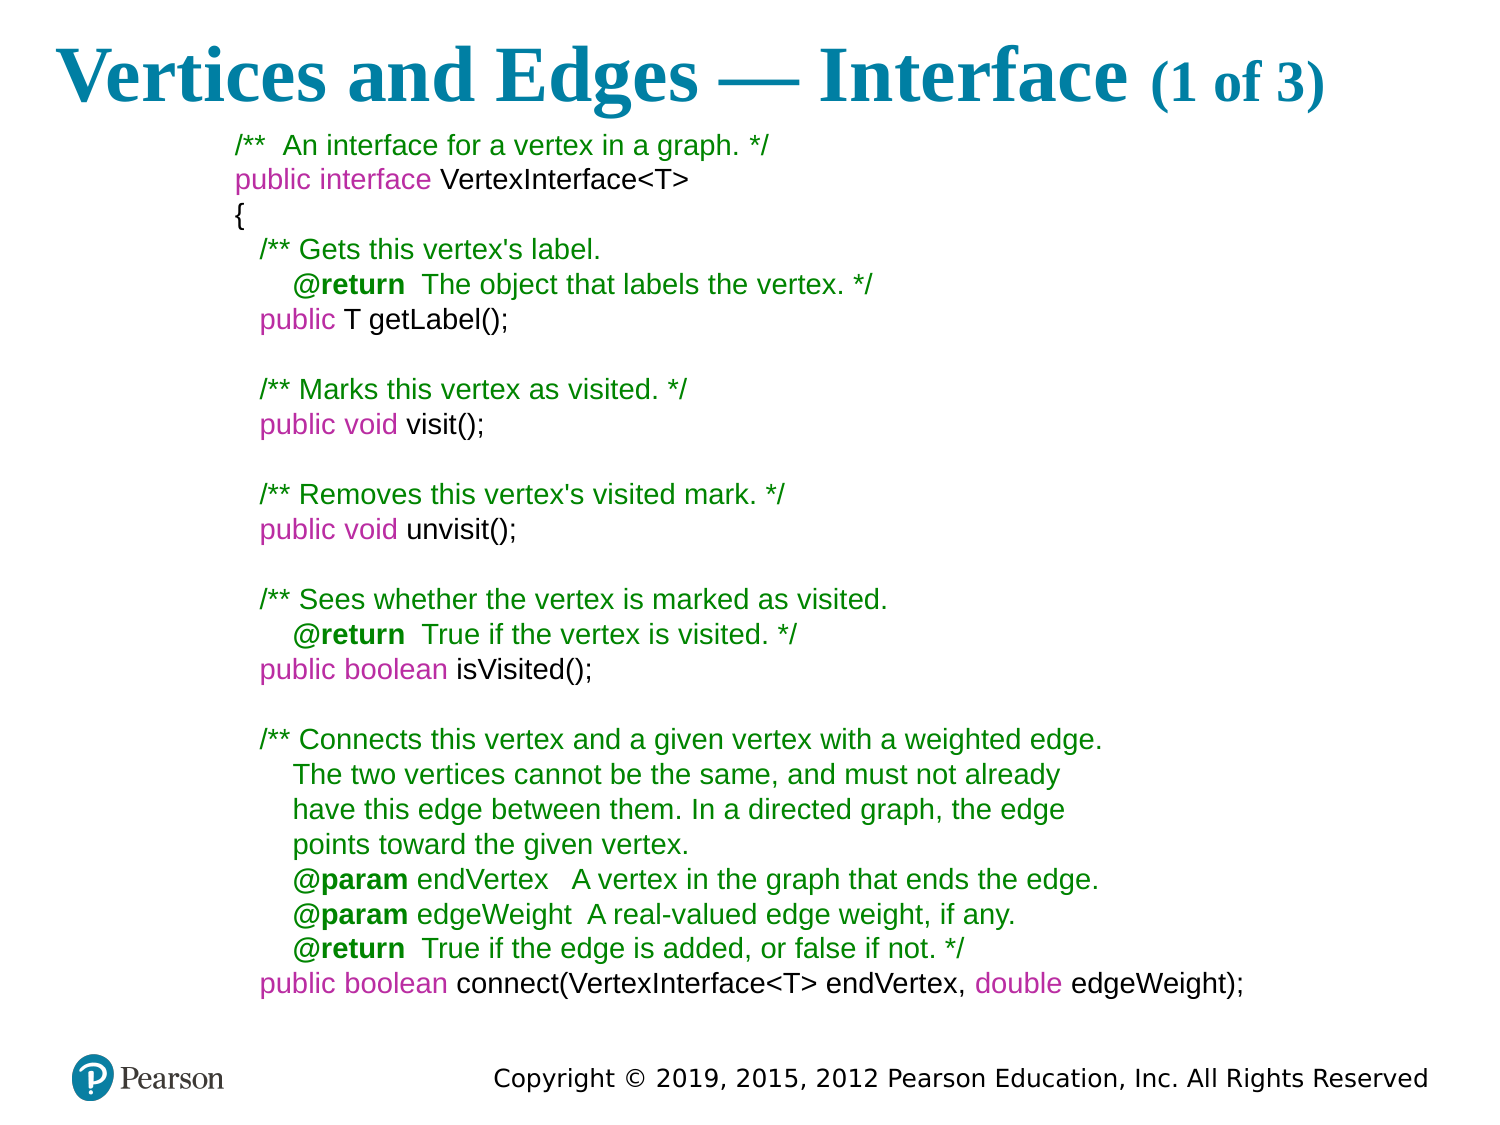

# Vertices and Edges — Interface (1 of 3)
/**  An interface for a vertex in a graph. */
public interface VertexInterface<T>
{
   /** Gets this vertex's label.
       @return  The object that labels the vertex. */
   public T getLabel();

   /** Marks this vertex as visited. */
   public void visit();

   /** Removes this vertex's visited mark. */
   public void unvisit();

   /** Sees whether the vertex is marked as visited.
       @return  True if the vertex is visited. */
   public boolean isVisited();

   /** Connects this vertex and a given vertex with a weighted edge.
       The two vertices cannot be the same, and must not already
       have this edge between them. In a directed graph, the edge
       points toward the given vertex.
       @param endVertex   A vertex in the graph that ends the edge.
       @param edgeWeight  A real-valued edge weight, if any.
       @return  True if the edge is added, or false if not. */
   public boolean connect(VertexInterface<T> endVertex, double edgeWeight);